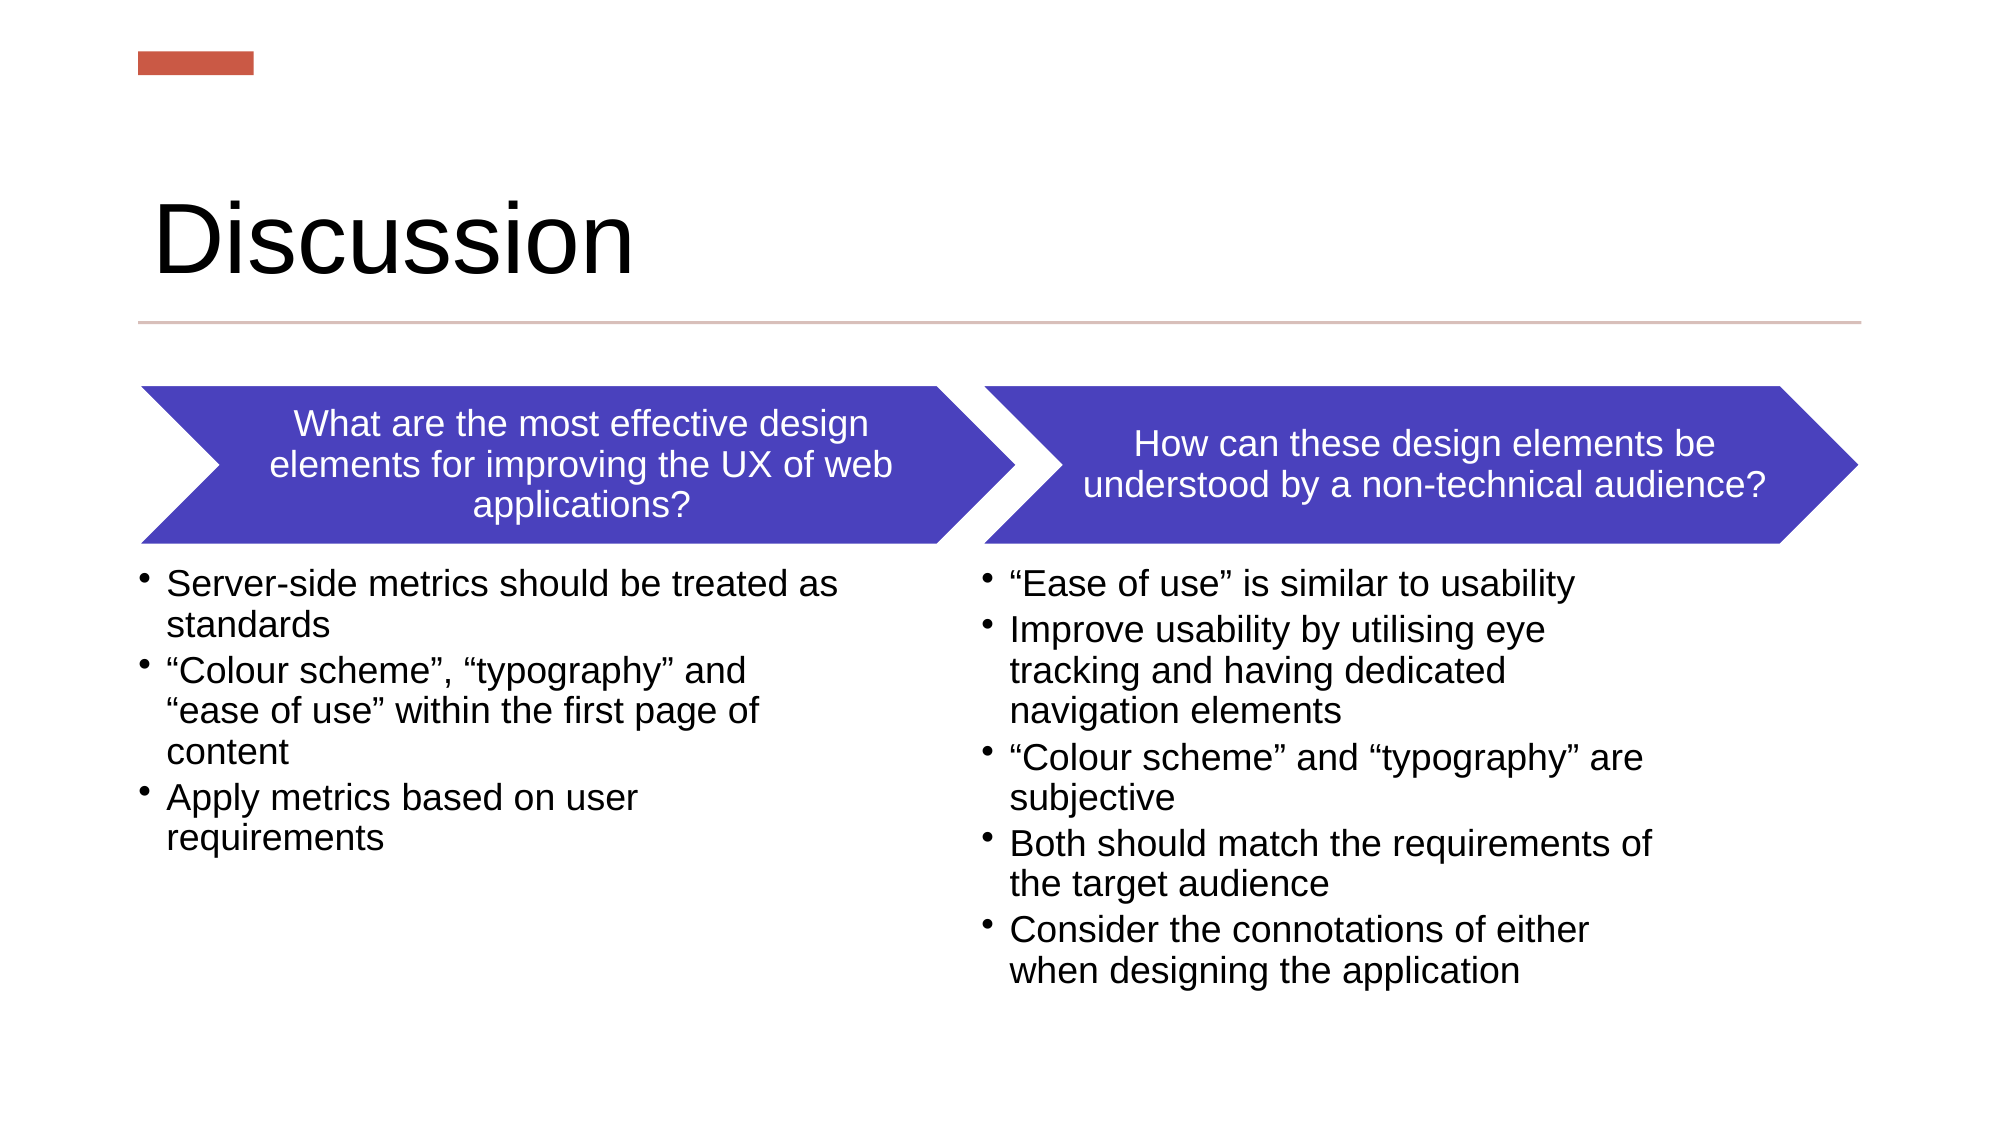

Discussion

What are the most effective design elements for improving the UX of web applications?
Server-side metrics should be treated as standards
“Colour scheme”, “typography” and “ease of use” within the first page of content
Apply metrics based on user requirements
How can these design elements be understood by a non-technical audience?
“Ease of use” is similar to usability
Improve usability by utilising eye tracking and having dedicated navigation elements
“Colour scheme” and “typography” are subjective
Both should match the requirements of the target audience
Consider the connotations of either when designing the application